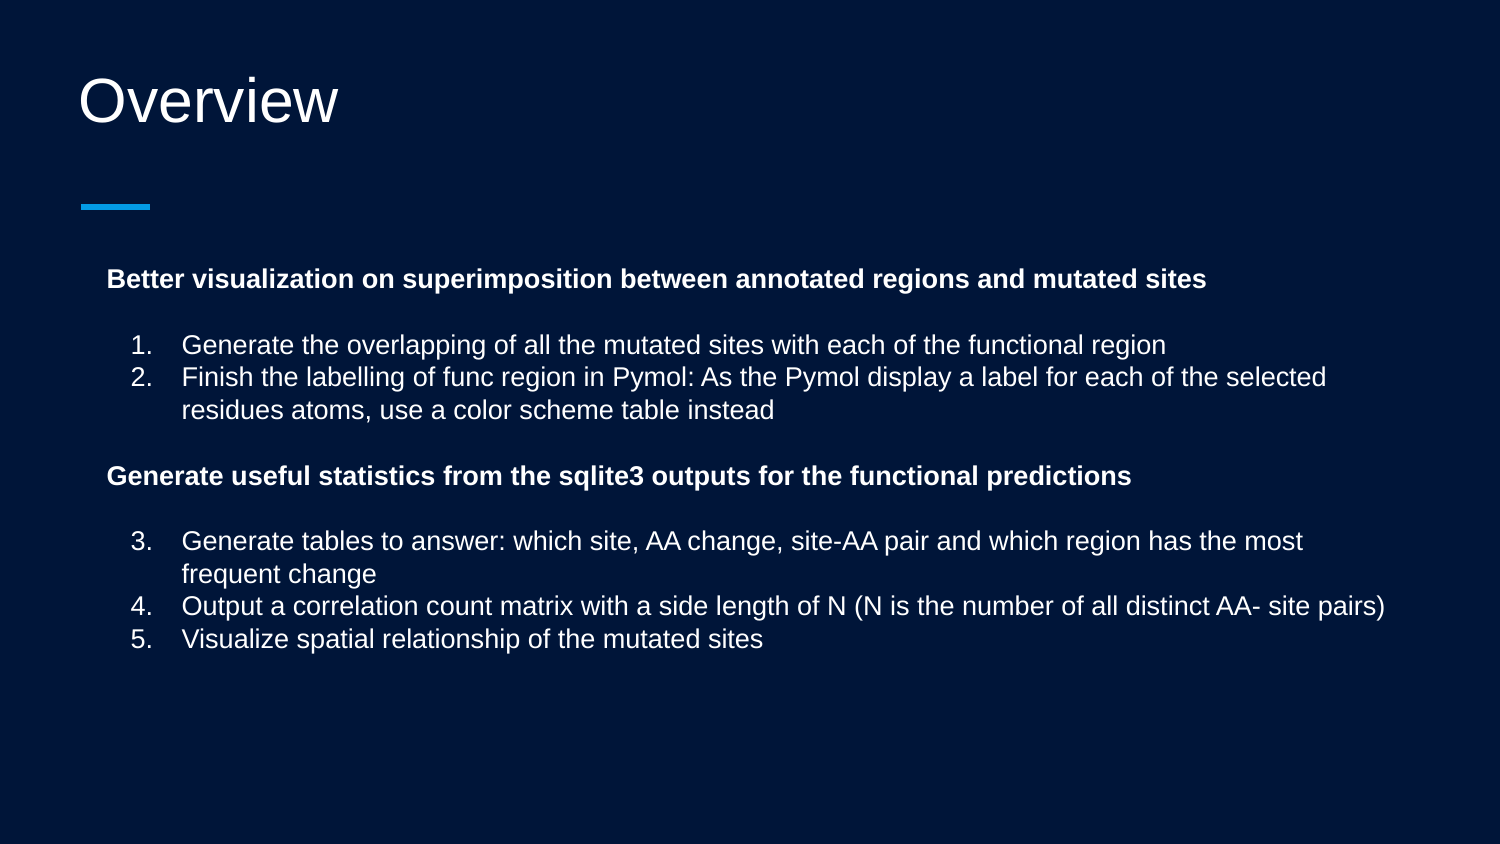

# Overview
Better visualization on superimposition between annotated regions and mutated sites
Generate the overlapping of all the mutated sites with each of the functional region
Finish the labelling of func region in Pymol: As the Pymol display a label for each of the selected residues atoms, use a color scheme table instead
Generate useful statistics from the sqlite3 outputs for the functional predictions
Generate tables to answer: which site, AA change, site-AA pair and which region has the most frequent change
Output a correlation count matrix with a side length of N (N is the number of all distinct AA- site pairs)
Visualize spatial relationship of the mutated sites